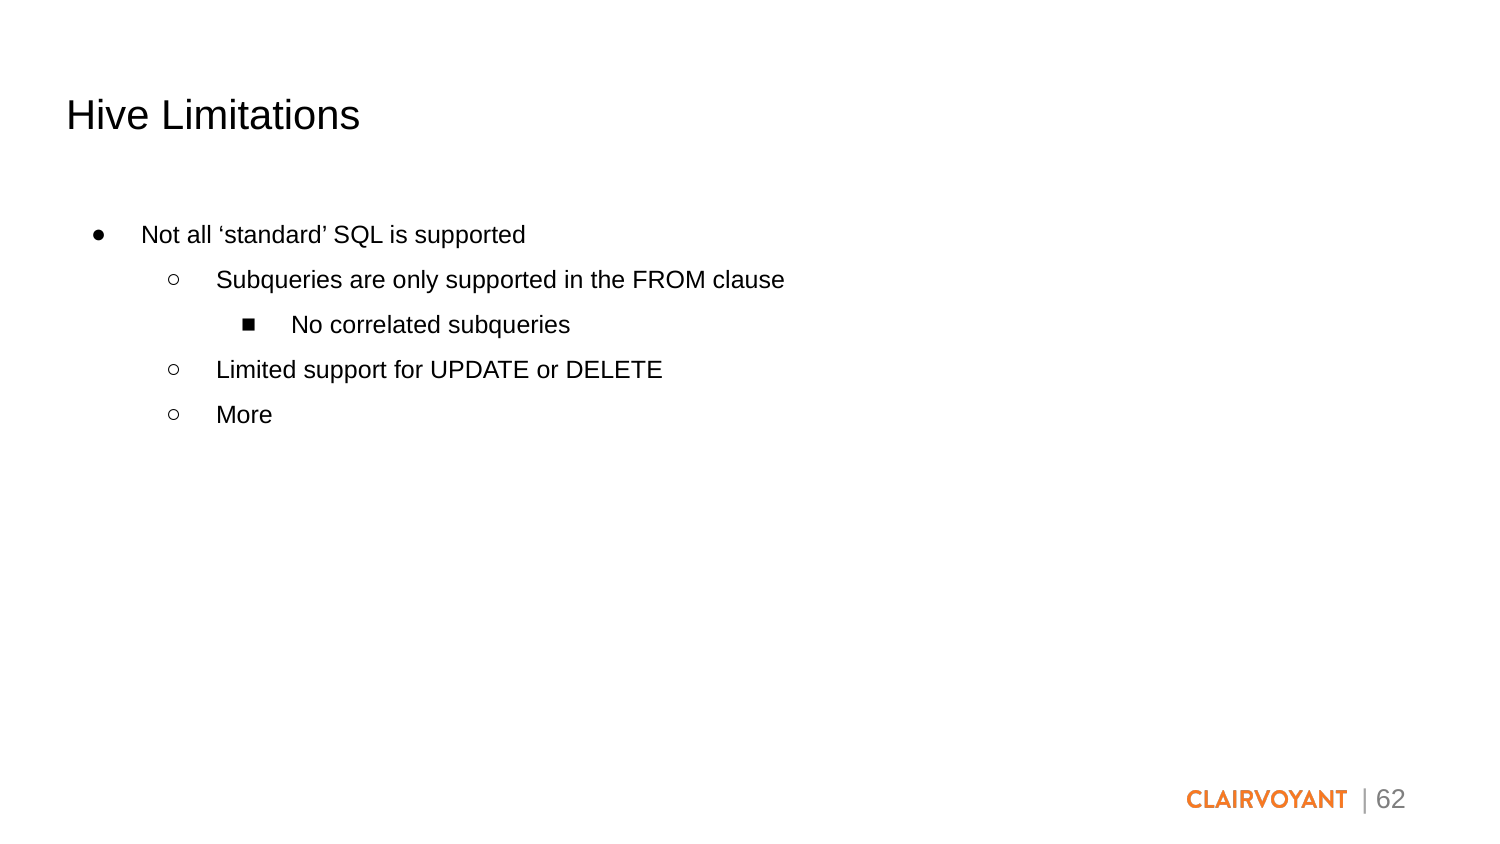

# Hive Limitations

Not all ‘standard’ SQL is supported
Subqueries are only supported in the FROM clause
No correlated subqueries
Limited support for UPDATE or DELETE
More